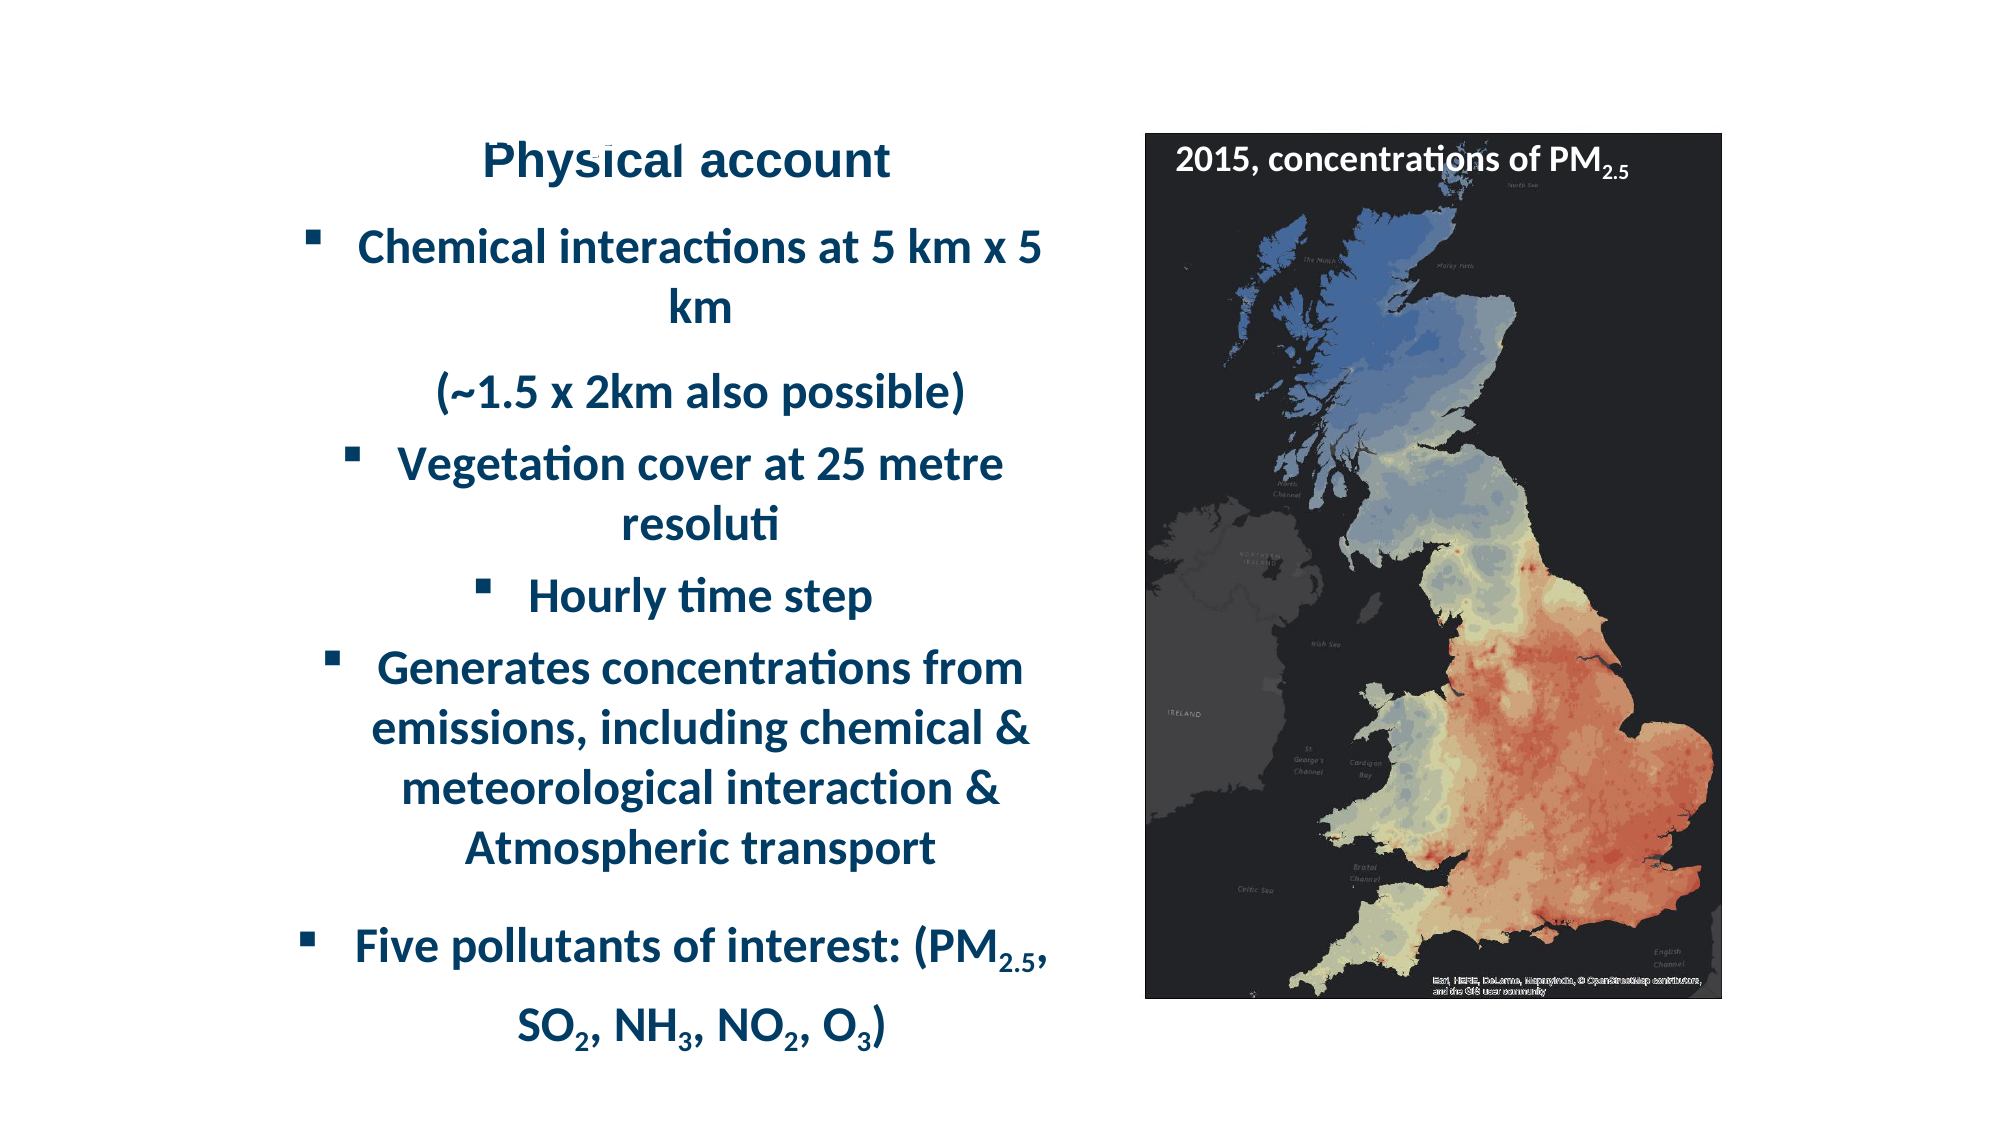

5
# Atmospheric chemistry modelling

Physical account
Chemical interactions at 5 km x 5 km
(~1.5 x 2km also possible)
Vegetation cover at 25 metre resoluti
Hourly time step
Generates concentrations from emissions, including chemical & meteorological interaction & Atmospheric transport
Five pollutants of interest: (PM2.5, SO2, NH3, NO2, O3)
UK NAEI

on

ns

2015, concentrations of PM2.5